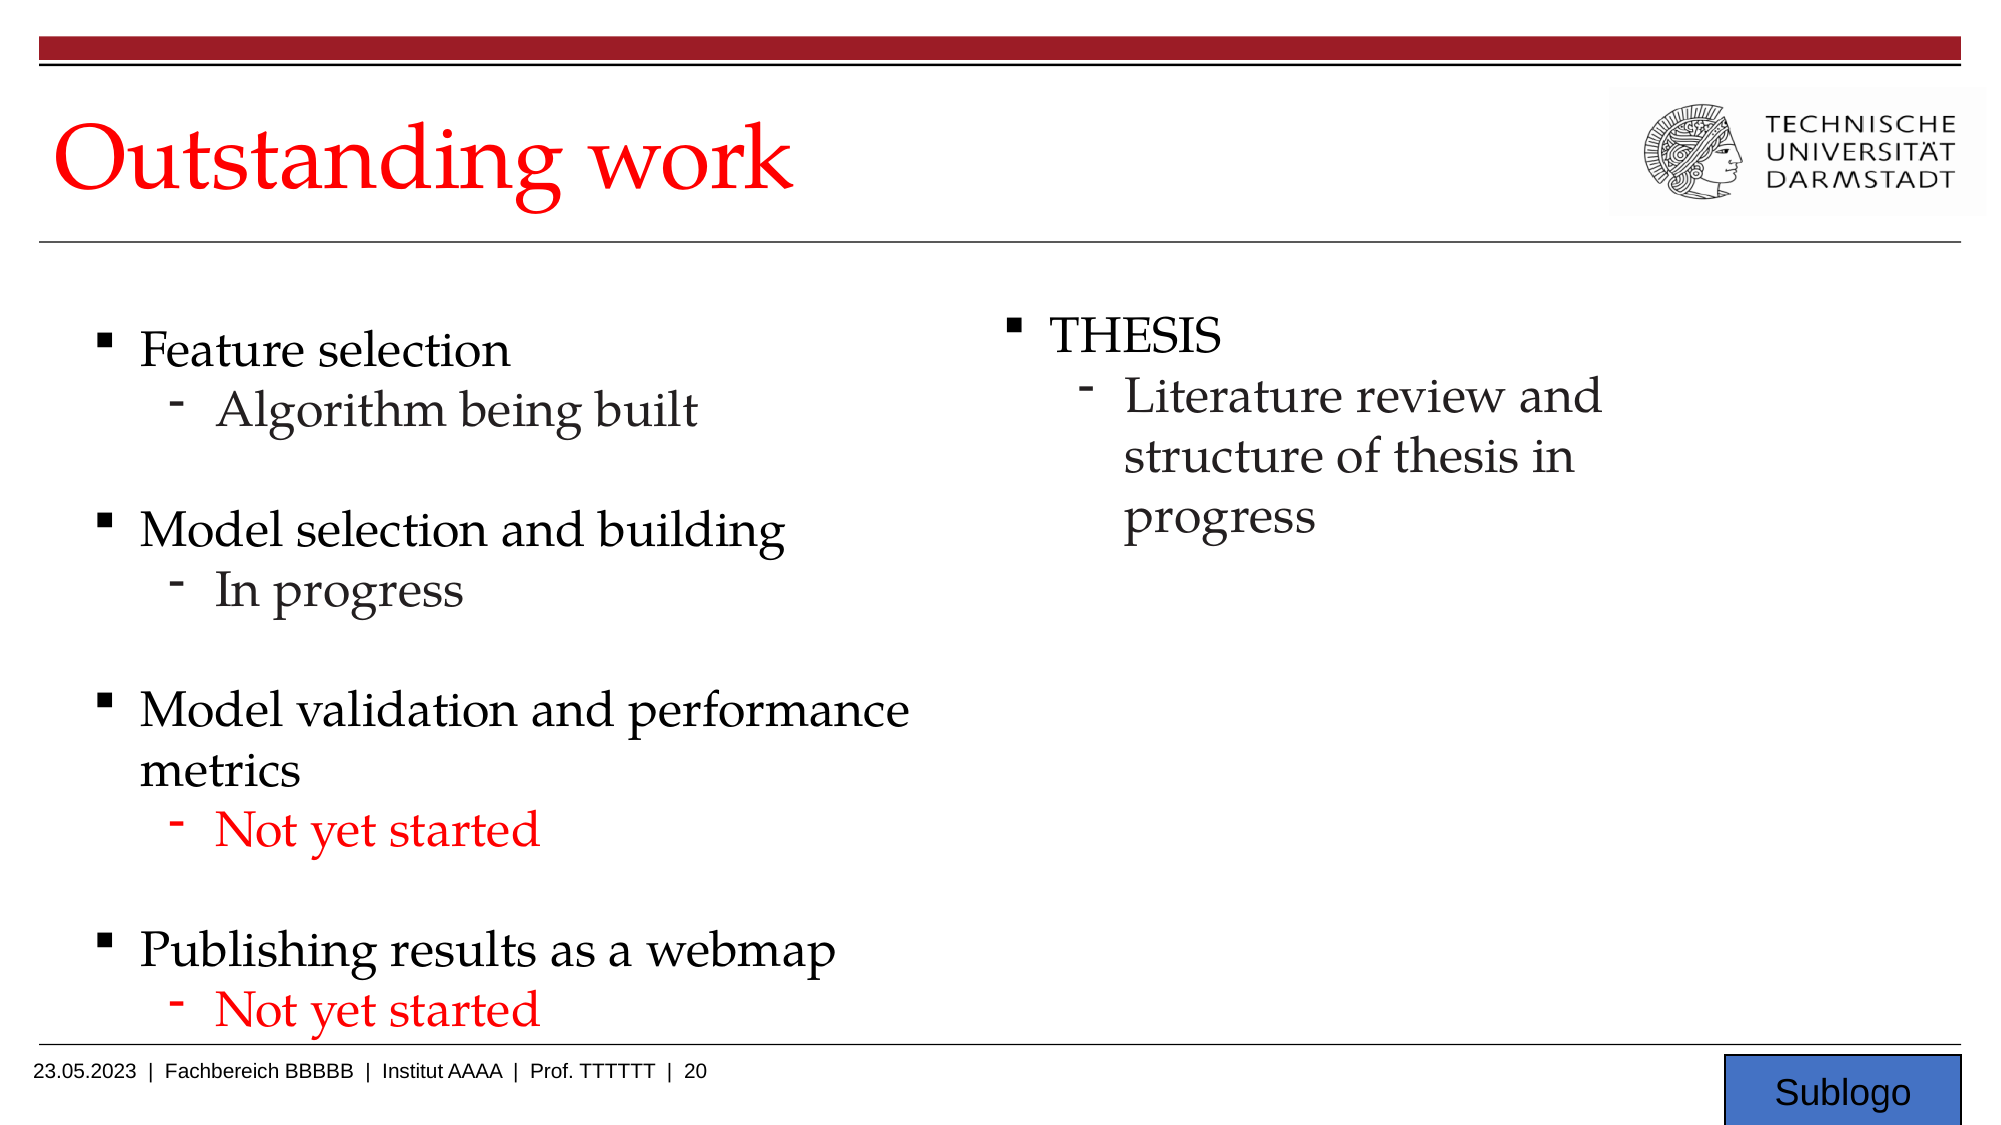

# Outstanding work

THESIS
Literature review and structure of thesis in progress

Feature selection
Algorithm being built

Model selection and building
In progress

Model validation and performance metrics
Not yet started

Publishing results as a webmap
Not yet started